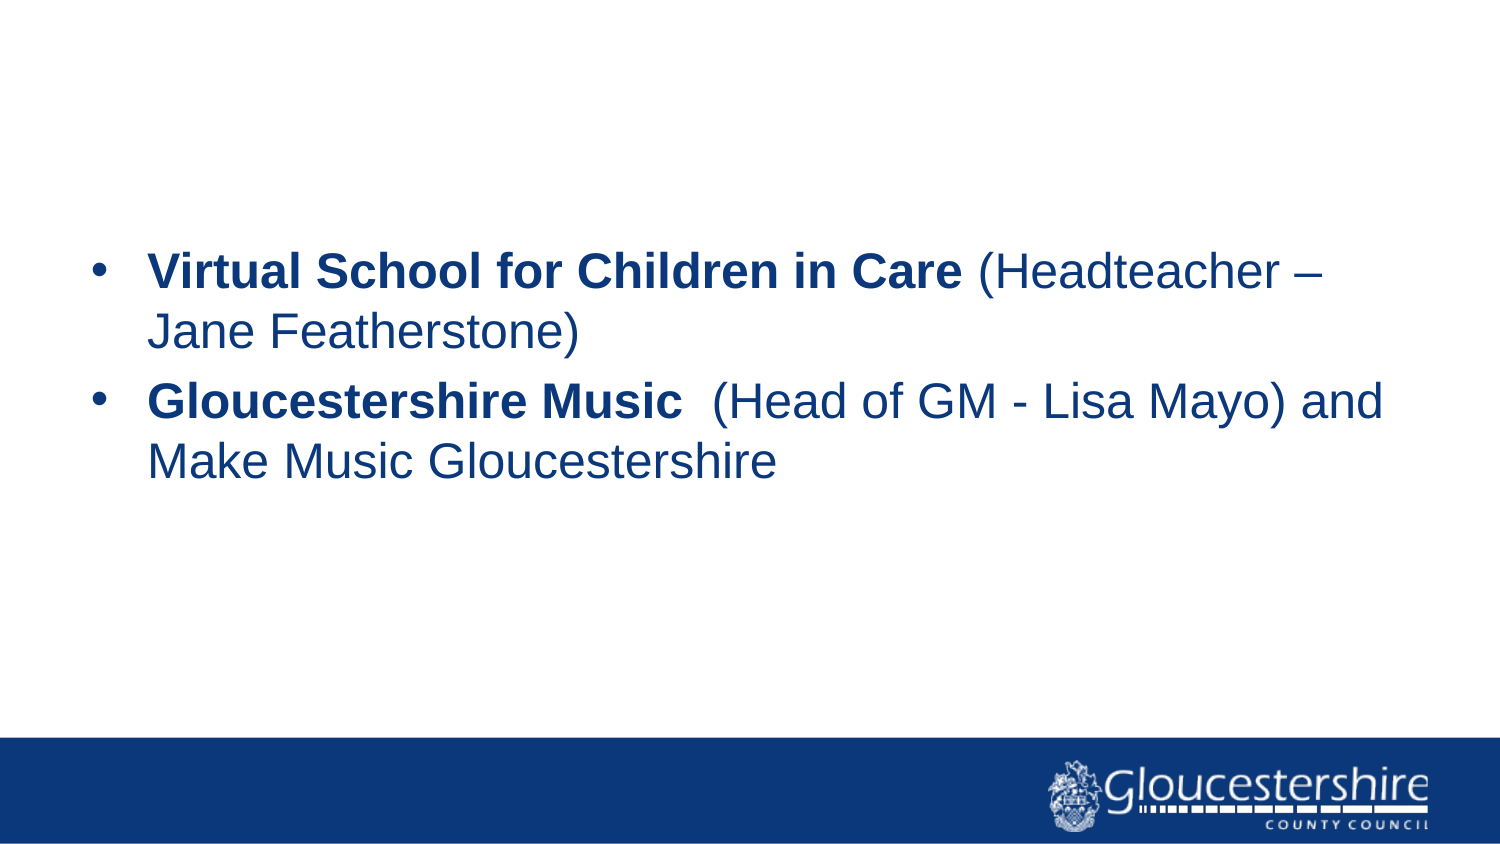

#
Virtual School for Children in Care (Headteacher – Jane Featherstone)
Gloucestershire Music  (Head of GM - Lisa Mayo) and Make Music Gloucestershire